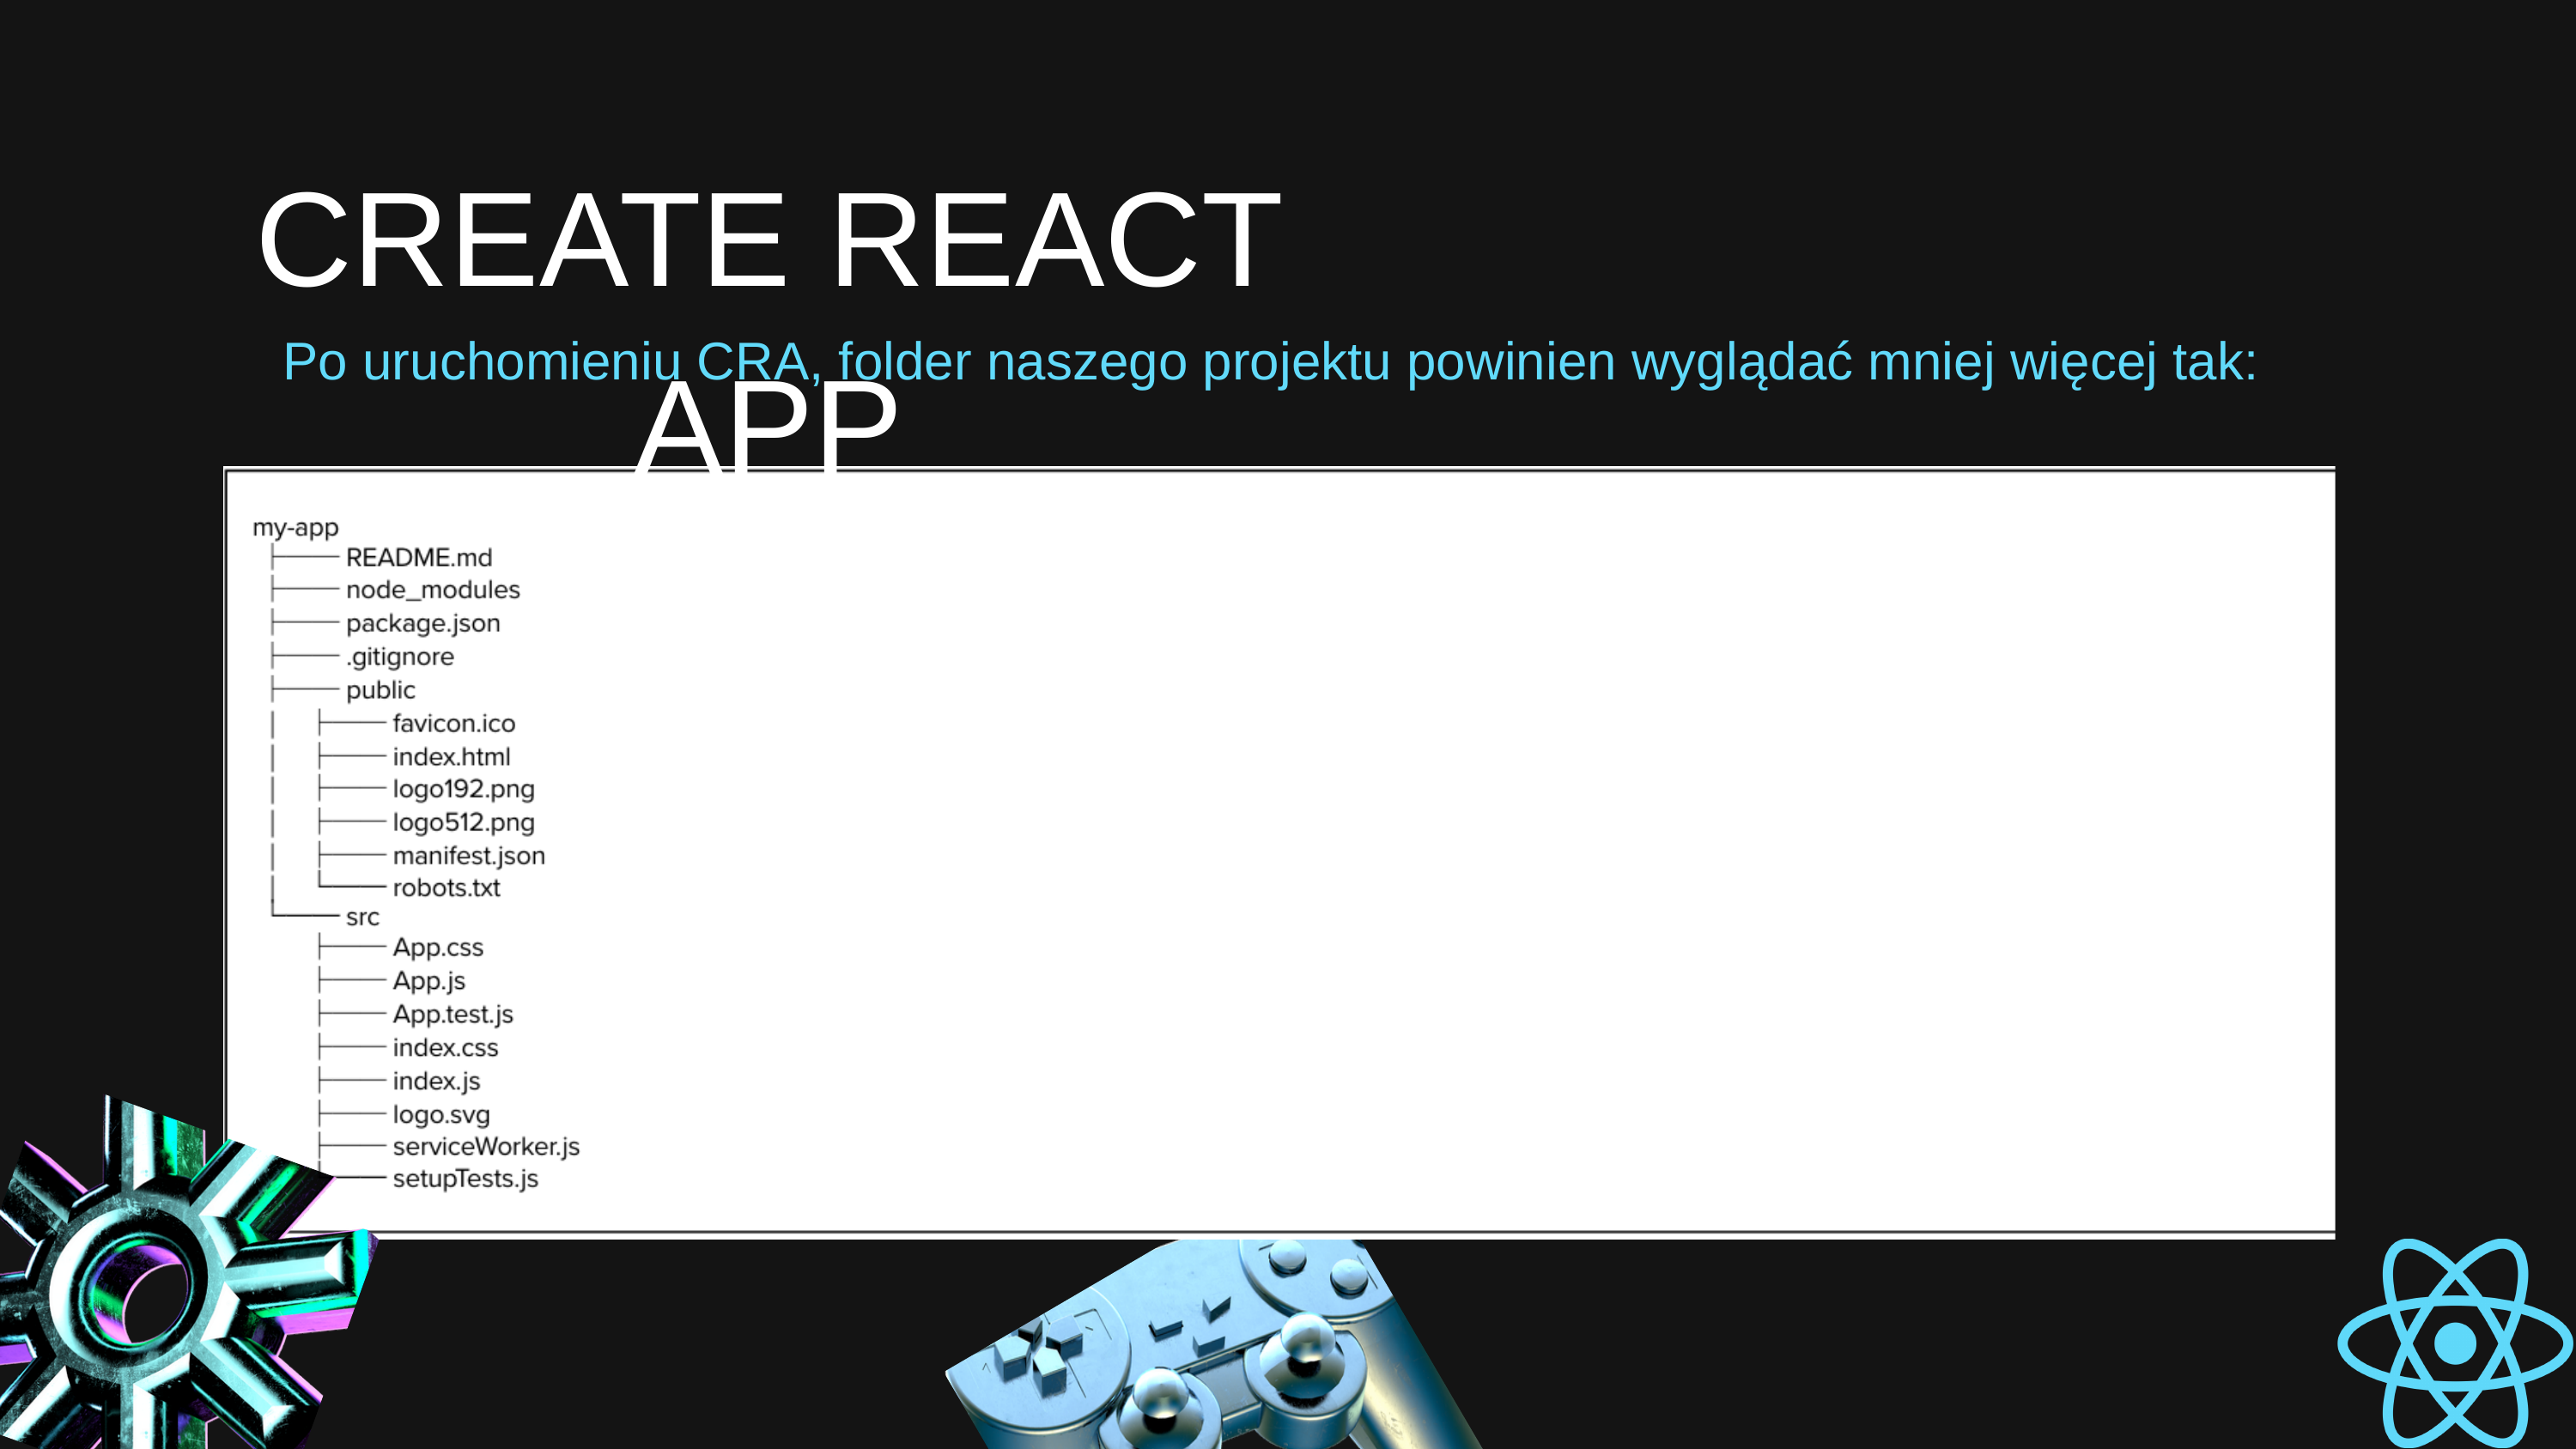

CREATE REACT APP
Po uruchomieniu CRA, folder naszego projektu powinien wyglądać mniej więcej tak: